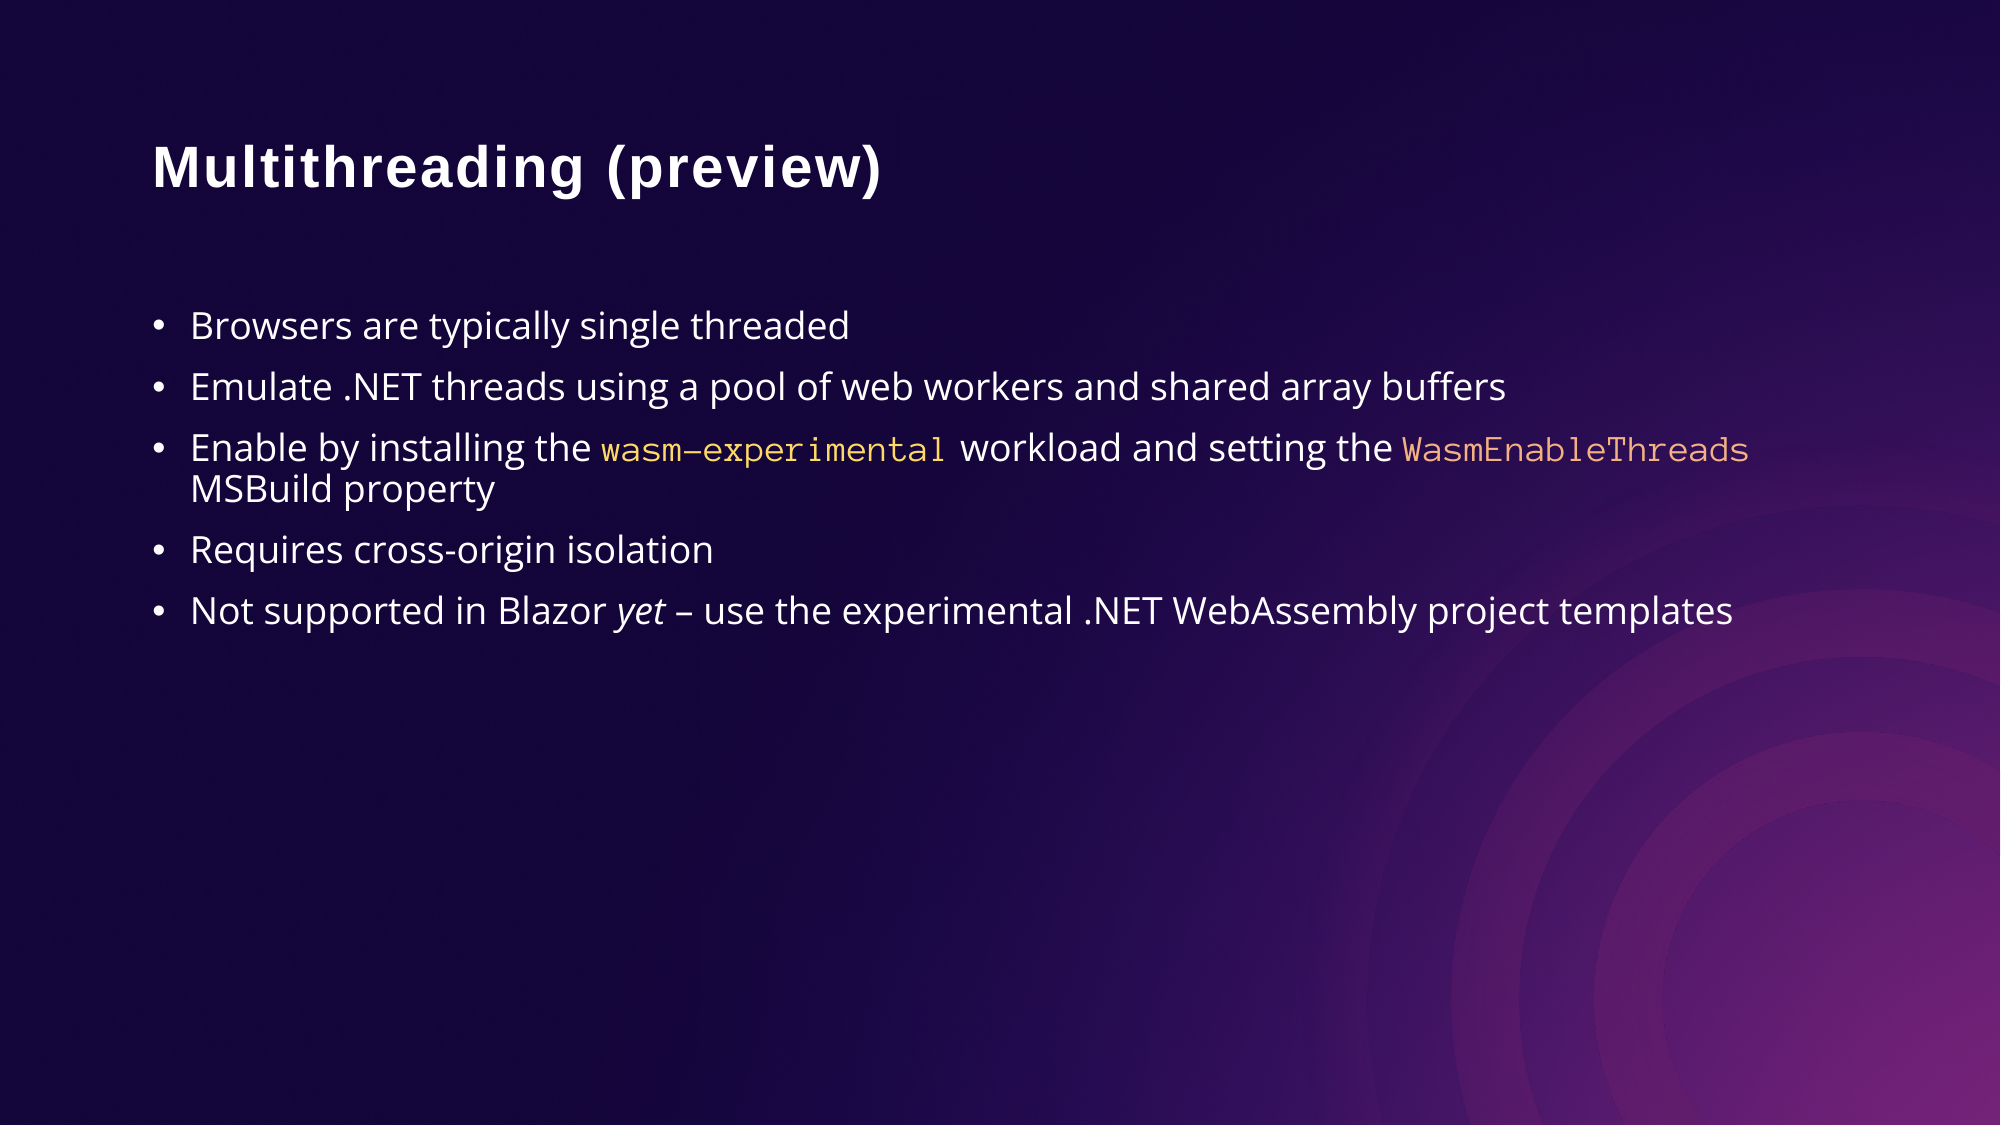

# Multithreading (preview)
Browsers are typically single threaded
Emulate .NET threads using a pool of web workers and shared array buffers
Enable by installing the wasm-experimental workload and setting the WasmEnableThreads MSBuild property
Requires cross-origin isolation
Not supported in Blazor yet – use the experimental .NET WebAssembly project templates